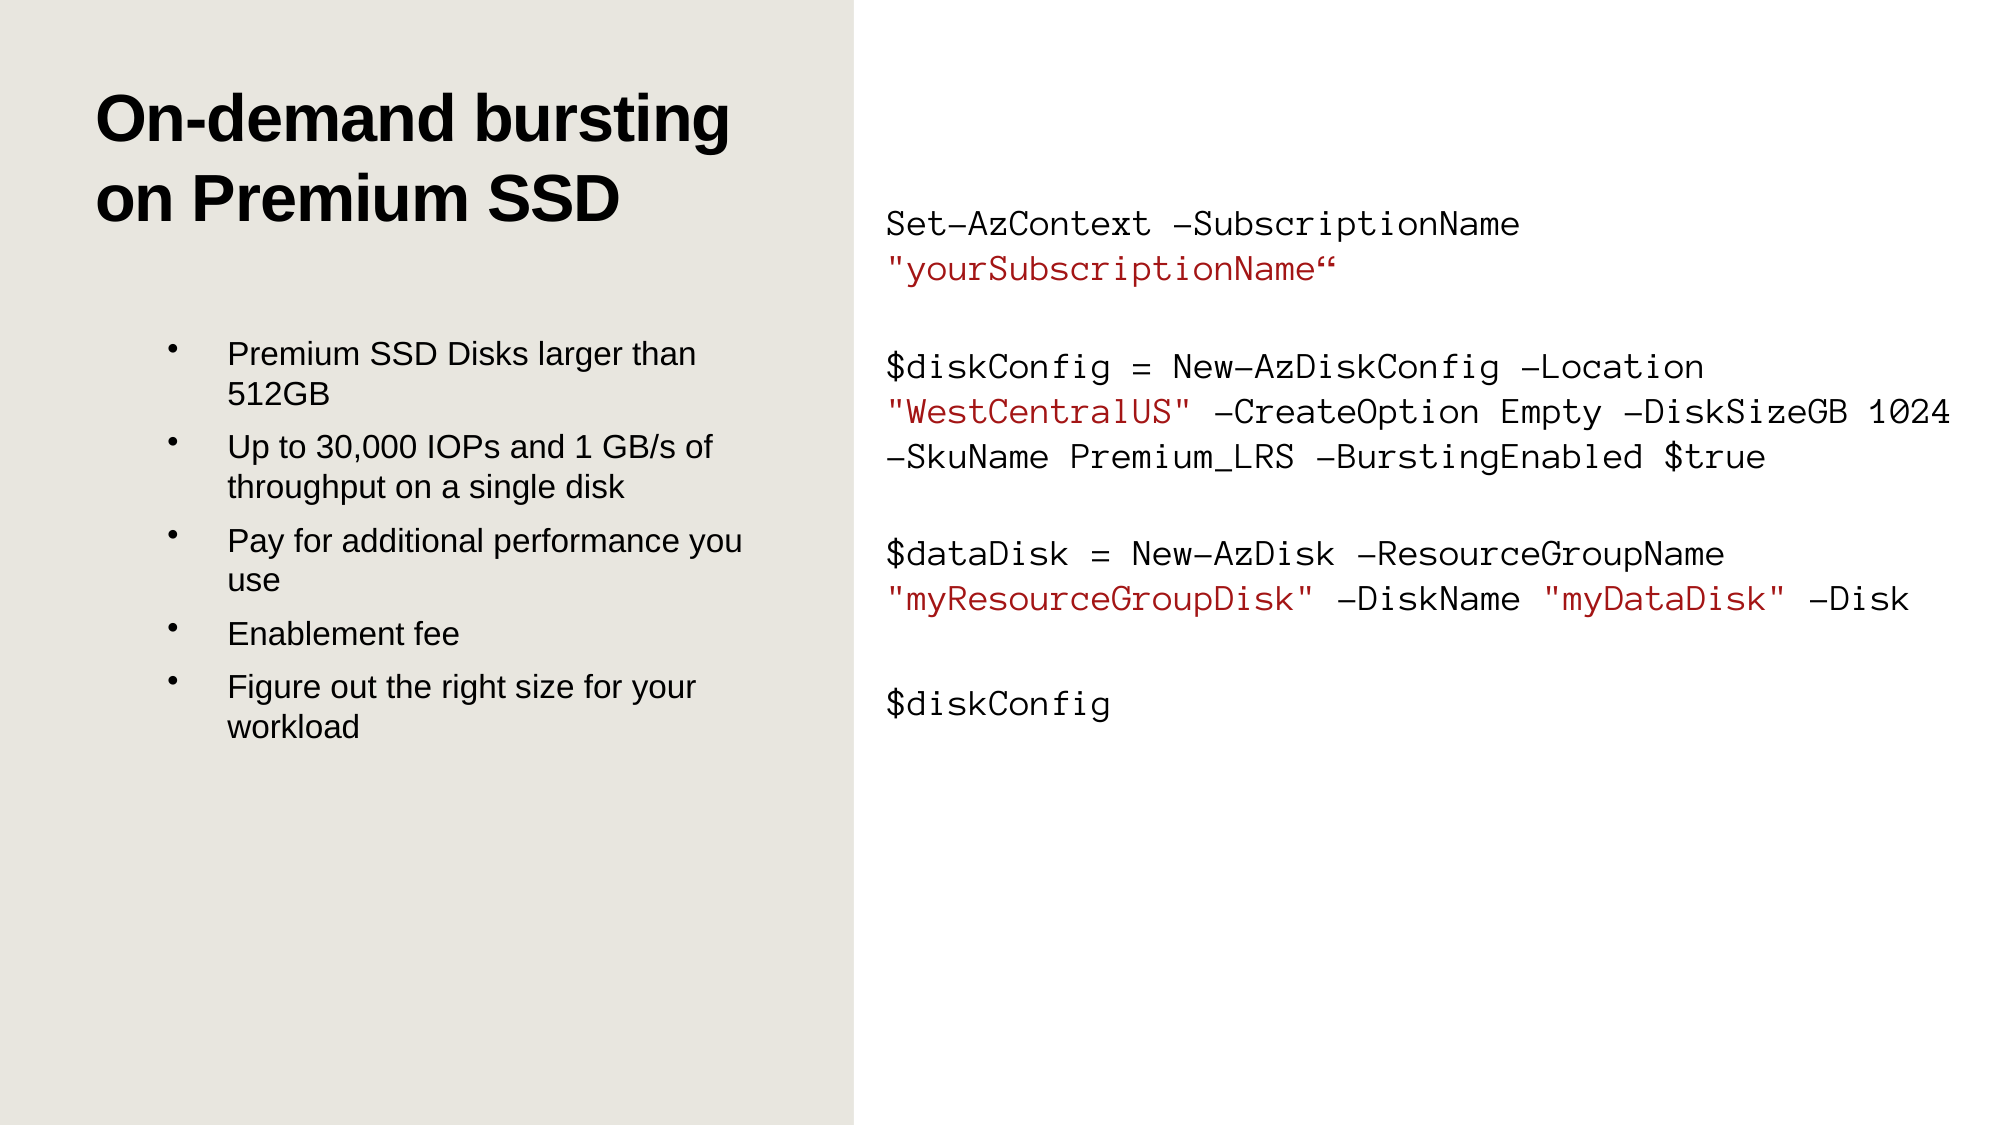

# On-demand bursting on Premium SSD
Set-AzContext -SubscriptionName "yourSubscriptionName“
$diskConfig = New-AzDiskConfig -Location "WestCentralUS" -CreateOption Empty -DiskSizeGB 1024 -SkuName Premium_LRS -BurstingEnabled $true
$dataDisk = New-AzDisk -ResourceGroupName "myResourceGroupDisk" -DiskName "myDataDisk" -Disk

$diskConfig

Premium SSD Disks larger than 512GB
Up to 30,000 IOPs and 1 GB/s of throughput on a single disk
Pay for additional performance you use
Enablement fee
Figure out the right size for your workload